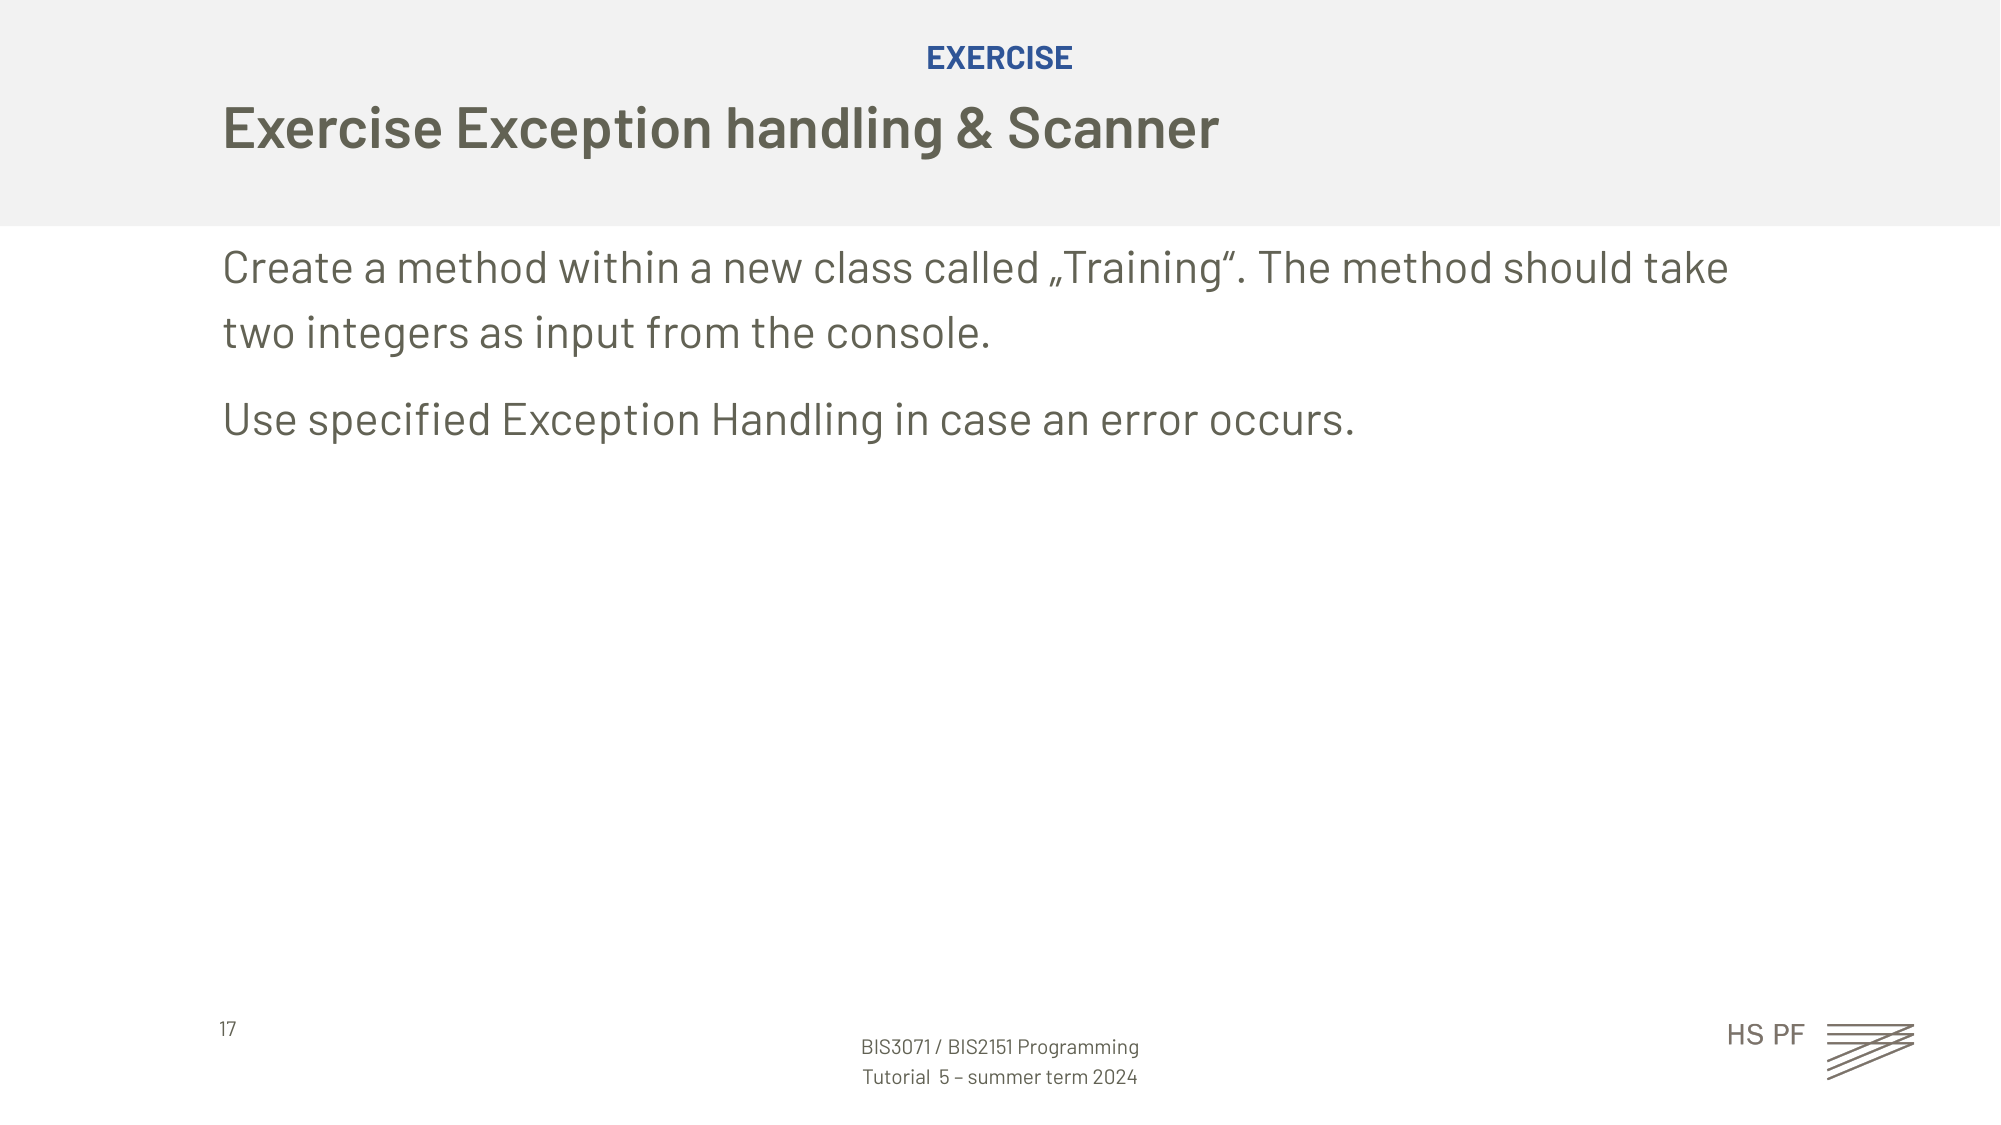

# Exercise Exception handling & Scanner
Create a method within a new class called „Training“. The method should take two integers as input from the console.
Use specified Exception Handling in case an error occurs.